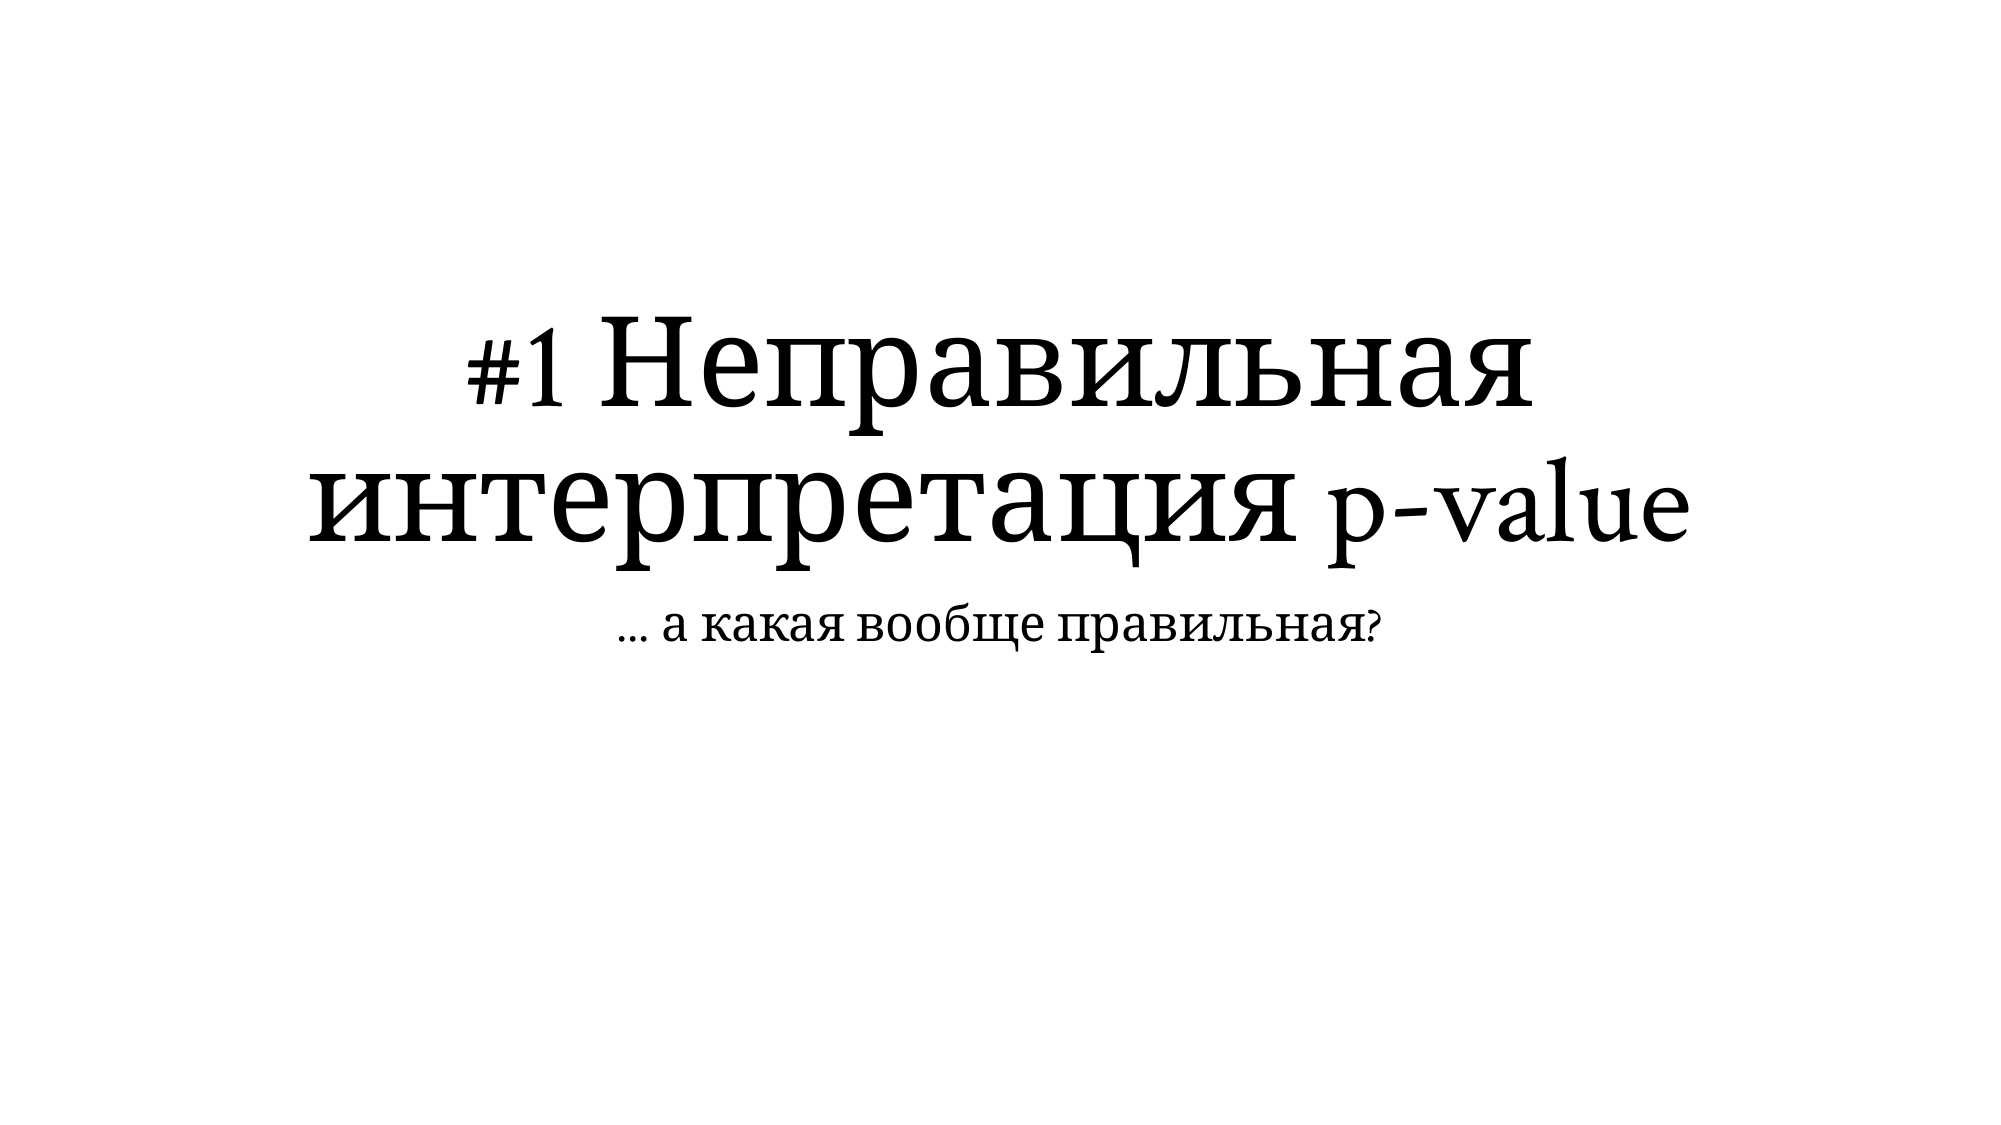

# #1 Неправильная интерпретация p-value
... а какая вообще правильная?